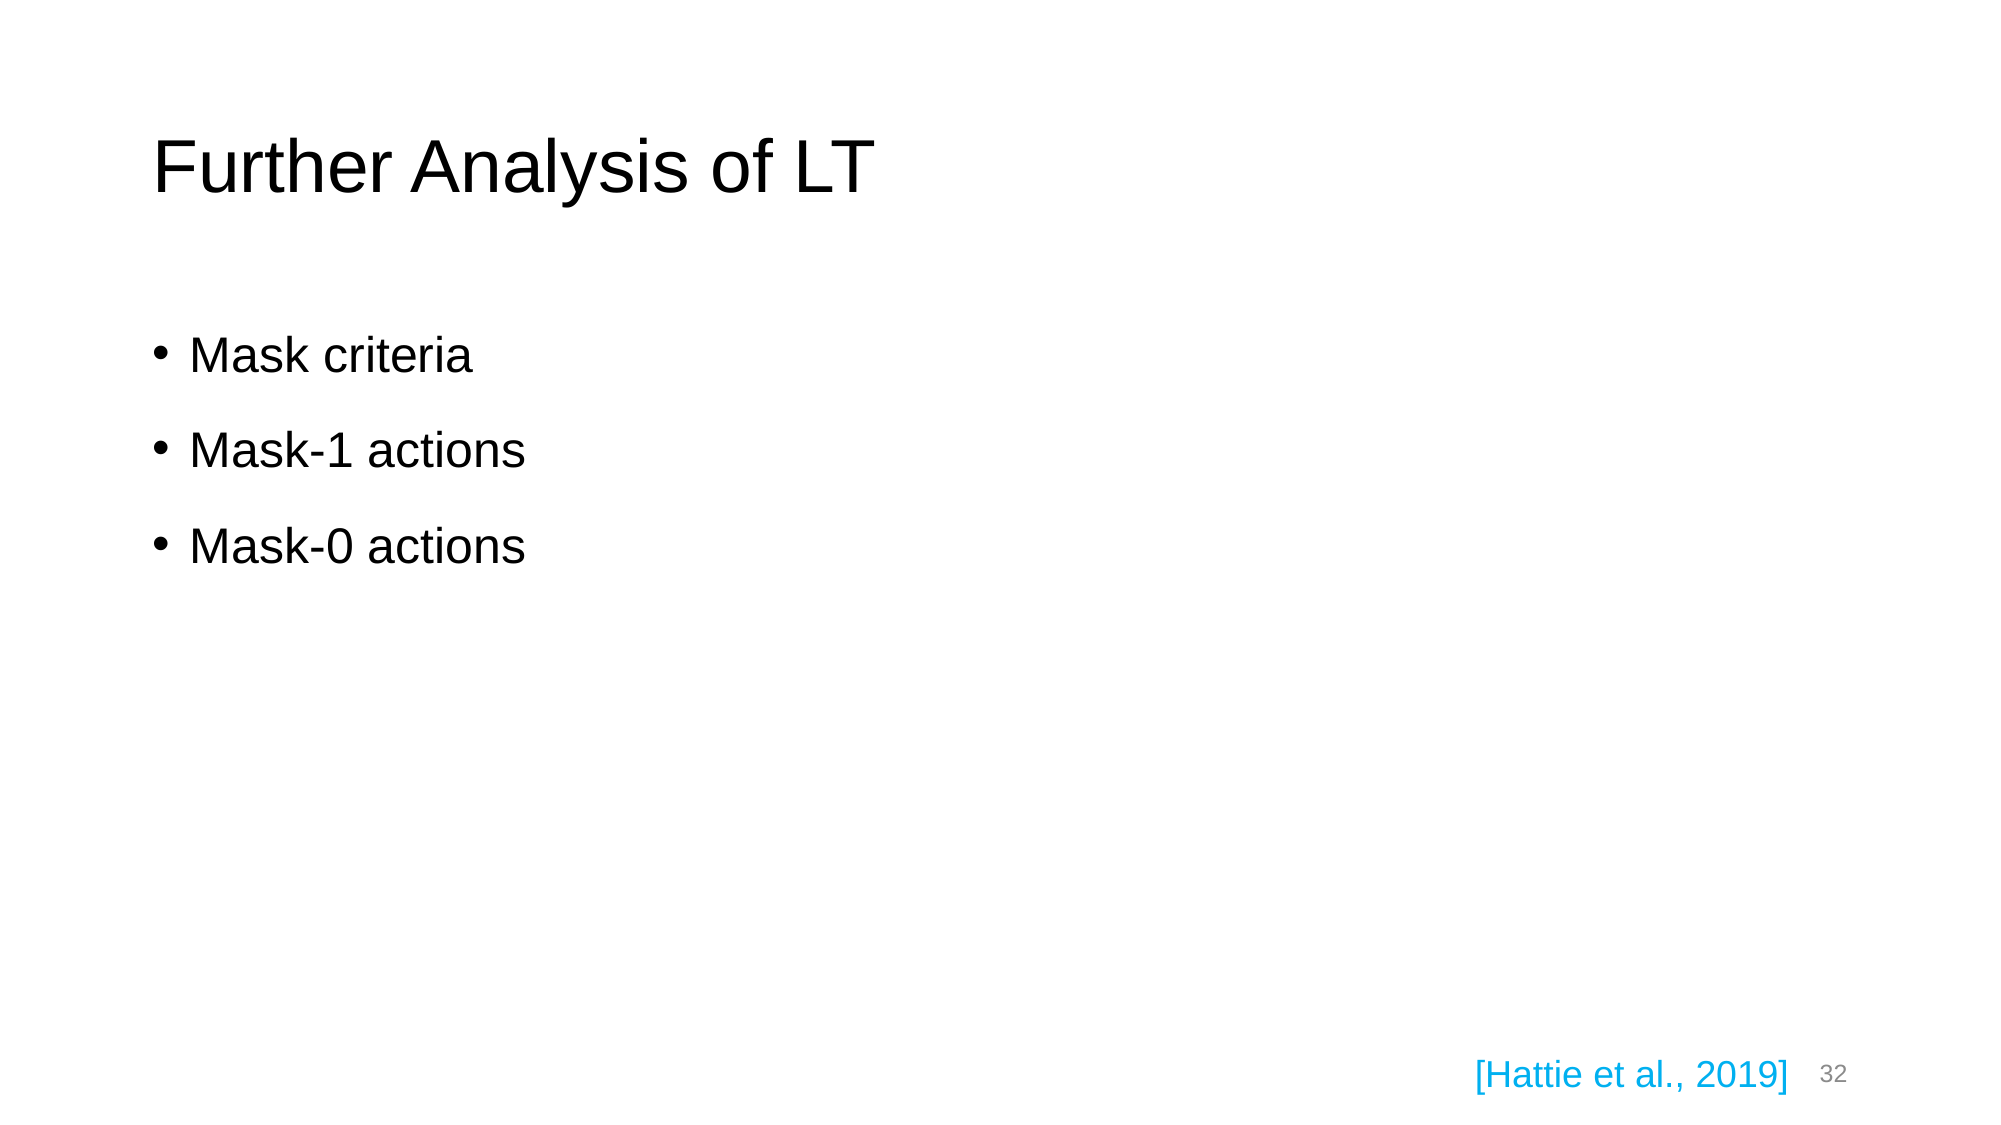

# Further Analysis of LT
Mask criteria
Mask-1 actions
Mask-0 actions
32
[Hattie et al., 2019]